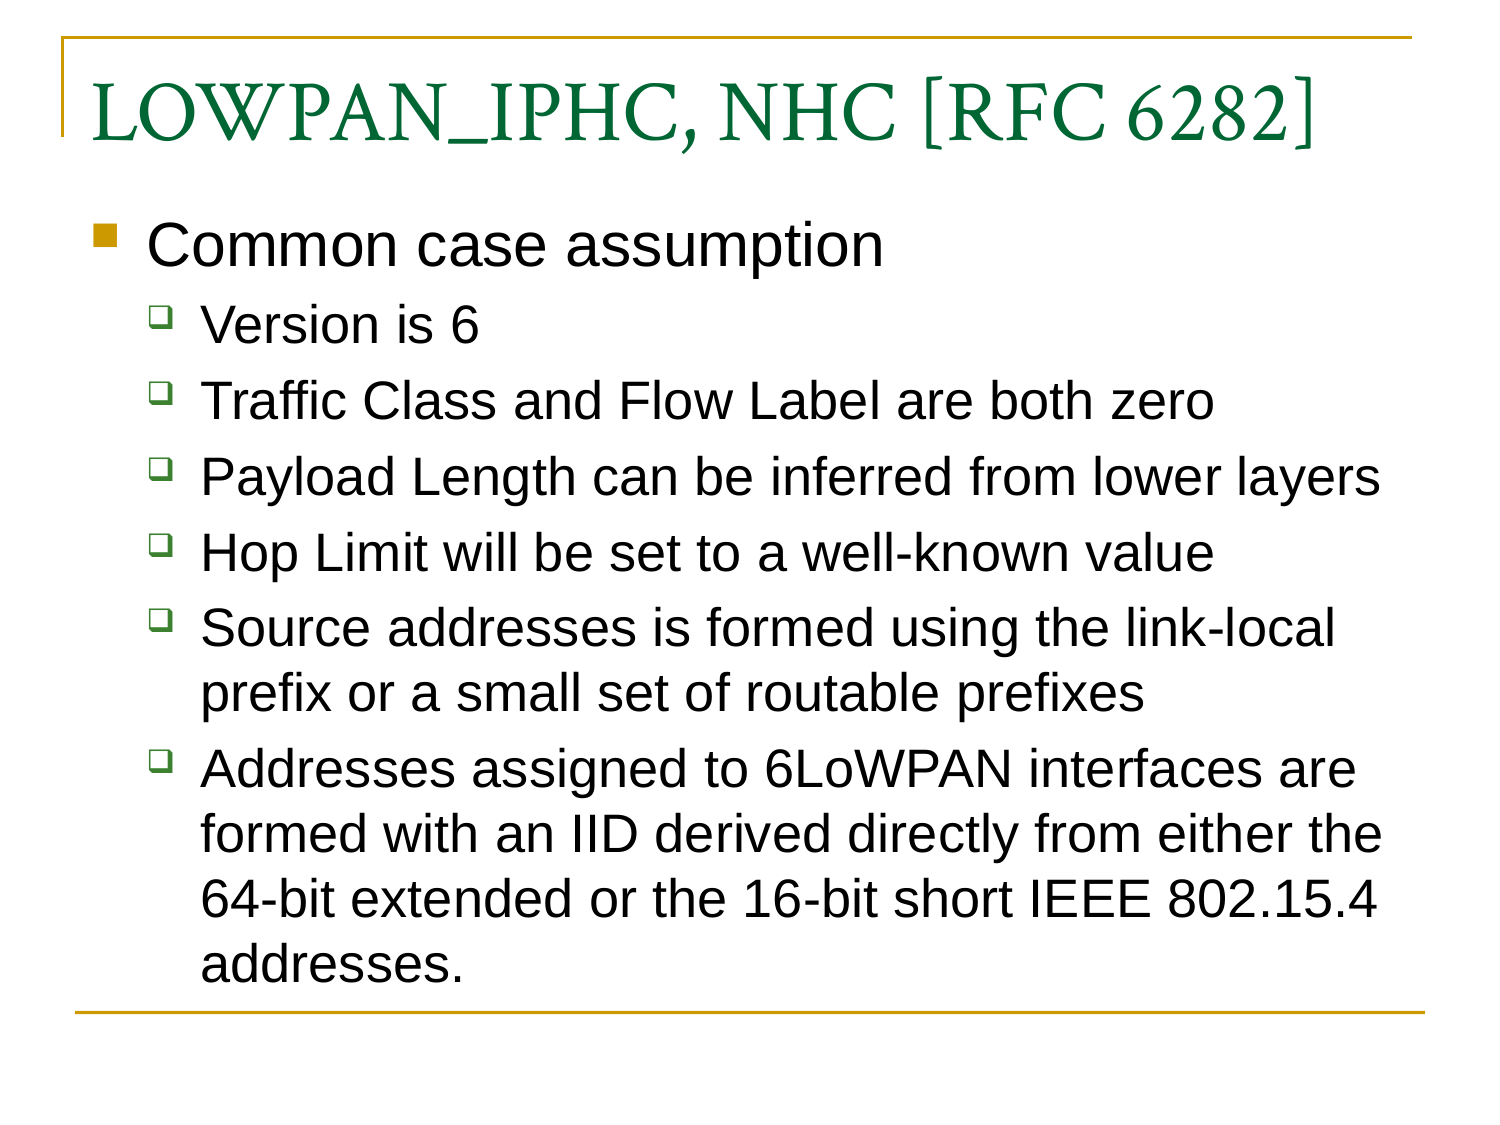

# LOWPAN_IPHC, NHC [RFC 6282]
Common case assumption
Version is 6
Traffic Class and Flow Label are both zero
Payload Length can be inferred from lower layers
Hop Limit will be set to a well-known value
Source addresses is formed using the link-local    prefix or a small set of routable prefixes
Addresses assigned to 6LoWPAN interfaces are formed with an IID derived directly from either the 64-bit extended or the 16-bit short IEEE 802.15.4 addresses.